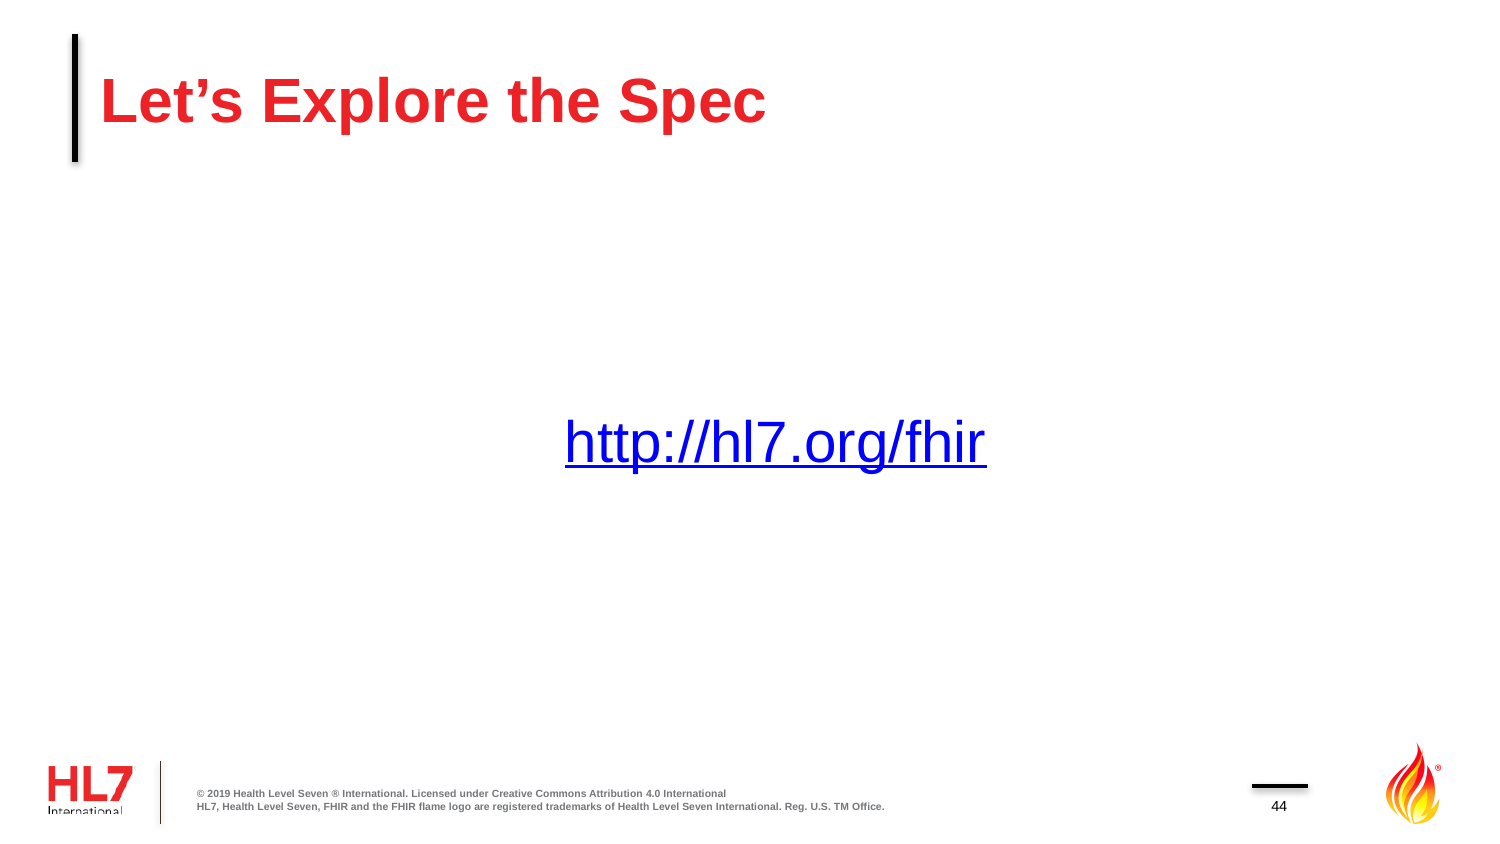

# Let’s Explore the Spec

http://hl7.org/fhir
© 2019 Health Level Seven ® International. Licensed under Creative Commons Attribution 4.0 International
HL7, Health Level Seven, FHIR and the FHIR flame logo are registered trademarks of Health Level Seven International. Reg. U.S. TM Office.
44